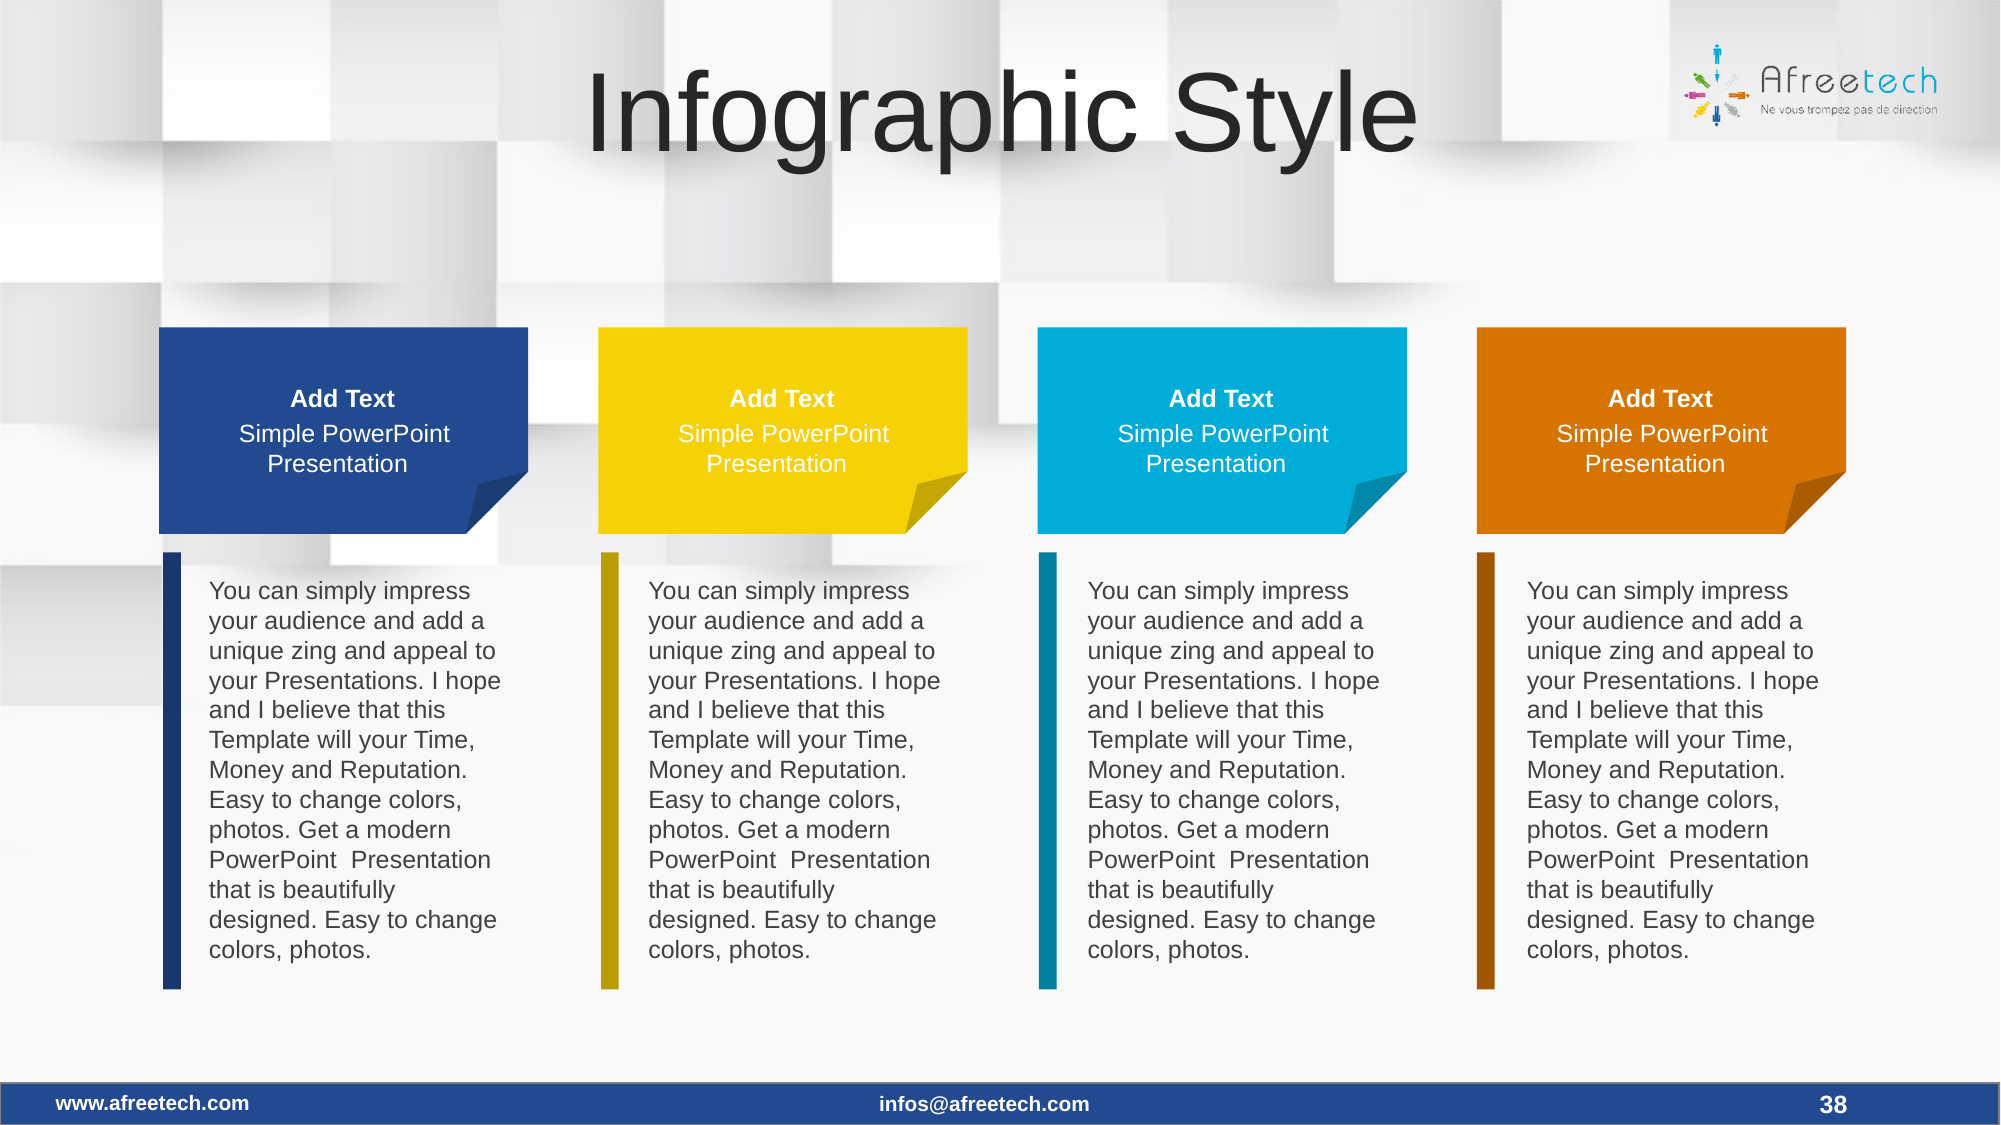

Infographic Style

Add Text
Simple PowerPoint Presentation
Add Text
Simple PowerPoint Presentation
Add Text
Simple PowerPoint Presentation
Add Text
Simple PowerPoint Presentation

You can simply impress your audience and add a unique zing and appeal to your Presentations. I hope and I believe that this Template will your Time, Money and Reputation. Easy to change colors, photos. Get a modern PowerPoint  Presentation that is beautifully designed. Easy to change colors, photos.
You can simply impress your audience and add a unique zing and appeal to your Presentations. I hope and I believe that this Template will your Time, Money and Reputation. Easy to change colors, photos. Get a modern PowerPoint  Presentation that is beautifully designed. Easy to change colors, photos.
You can simply impress your audience and add a unique zing and appeal to your Presentations. I hope and I believe that this Template will your Time, Money and Reputation. Easy to change colors, photos. Get a modern PowerPoint  Presentation that is beautifully designed. Easy to change colors, photos.
You can simply impress your audience and add a unique zing and appeal to your Presentations. I hope and I believe that this Template will your Time, Money and Reputation. Easy to change colors, photos. Get a modern PowerPoint  Presentation that is beautifully designed. Easy to change colors, photos.
38